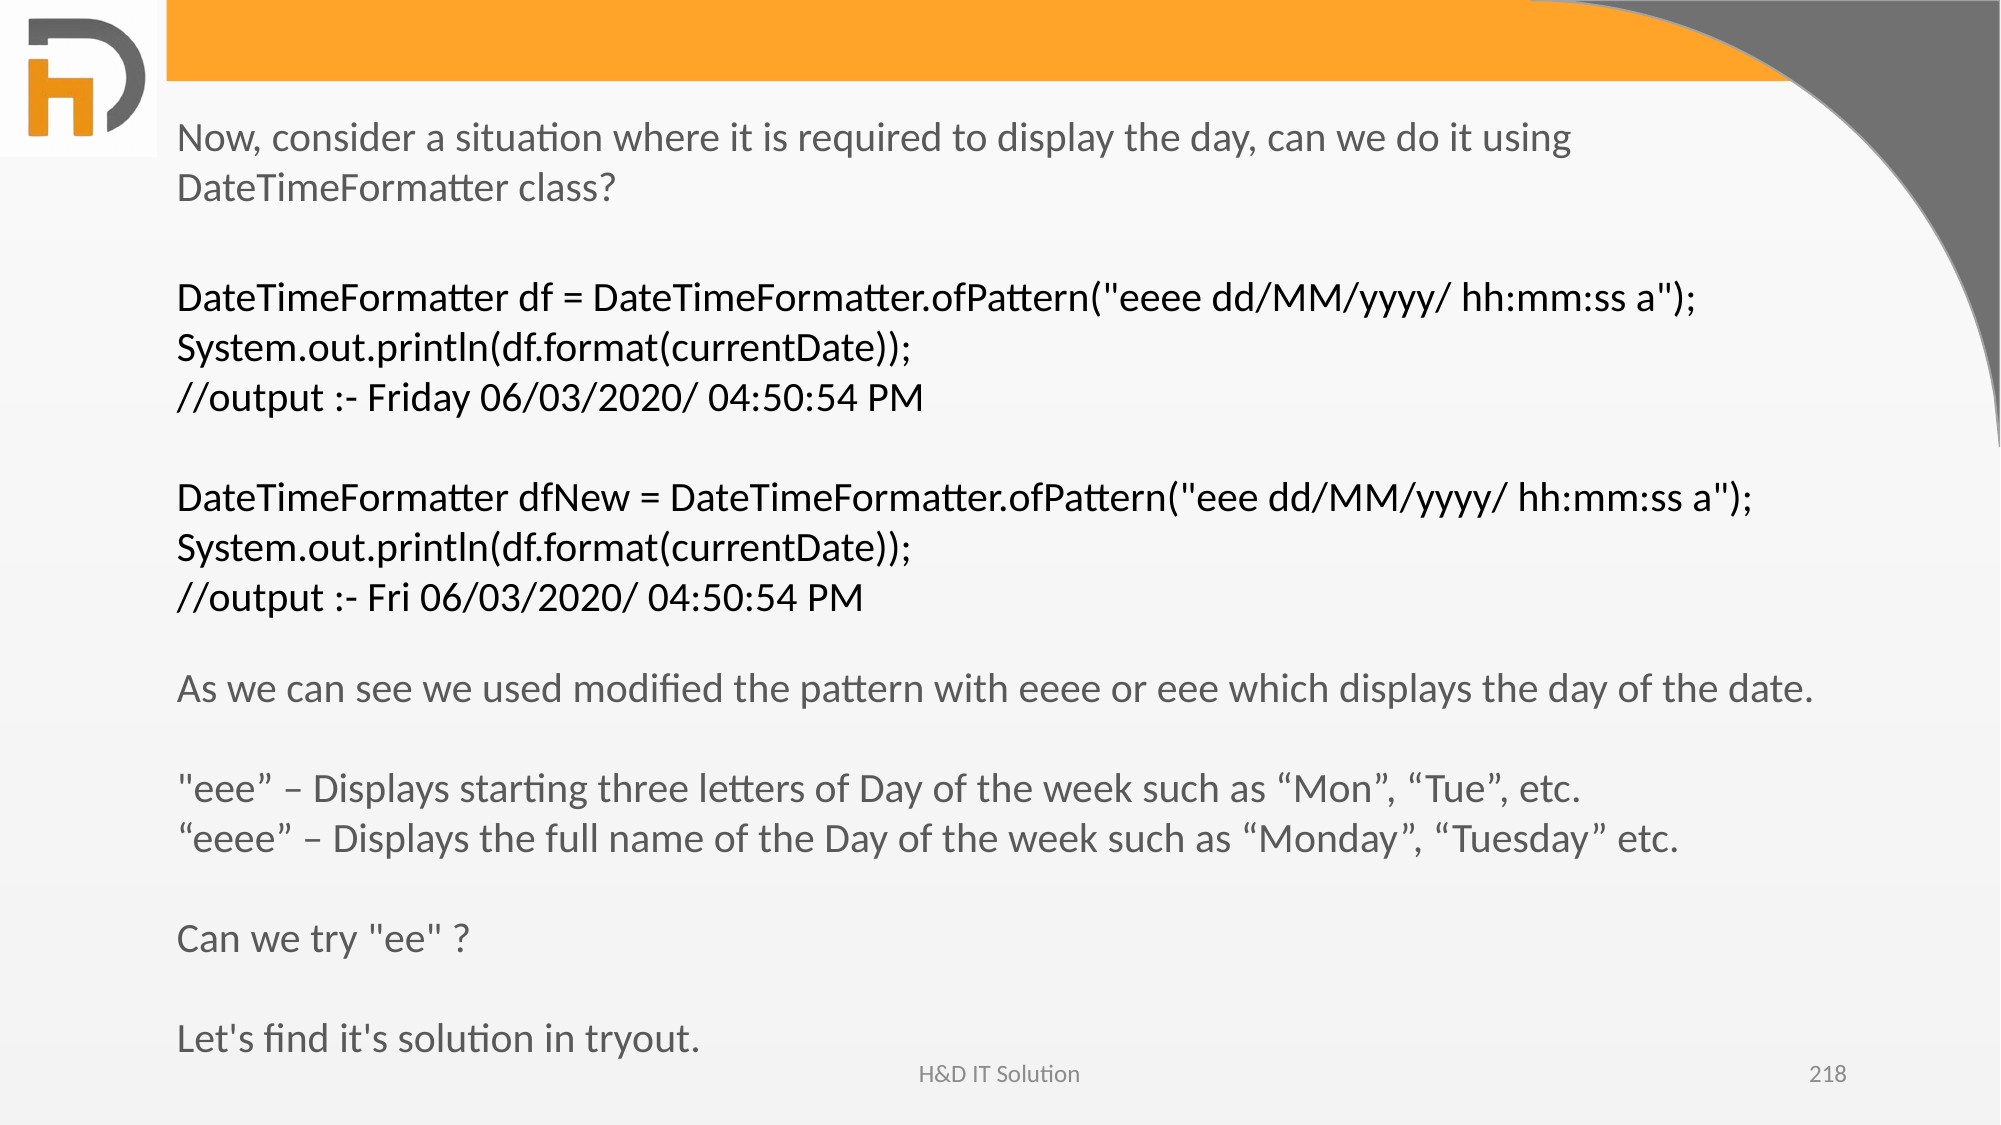

Now, consider a situation where it is required to display the day, can we do it using DateTimeFormatter class?
DateTimeFormatter df = DateTimeFormatter.ofPattern("eeee dd/MM/yyyy/ hh:mm:ss a");
System.out.println(df.format(currentDate));
//output :- Friday 06/03/2020/ 04:50:54 PM

DateTimeFormatter dfNew = DateTimeFormatter.ofPattern("eee dd/MM/yyyy/ hh:mm:ss a");
System.out.println(df.format(currentDate));
//output :- Fri 06/03/2020/ 04:50:54 PM
As we can see we used modified the pattern with eeee or eee which displays the day of the date.

"eee” – Displays starting three letters of Day of the week such as “Mon”, “Tue”, etc.
“eeee” – Displays the full name of the Day of the week such as “Monday”, “Tuesday” etc.

Can we try "ee" ?

Let's find it's solution in tryout.
H&D IT Solution
218